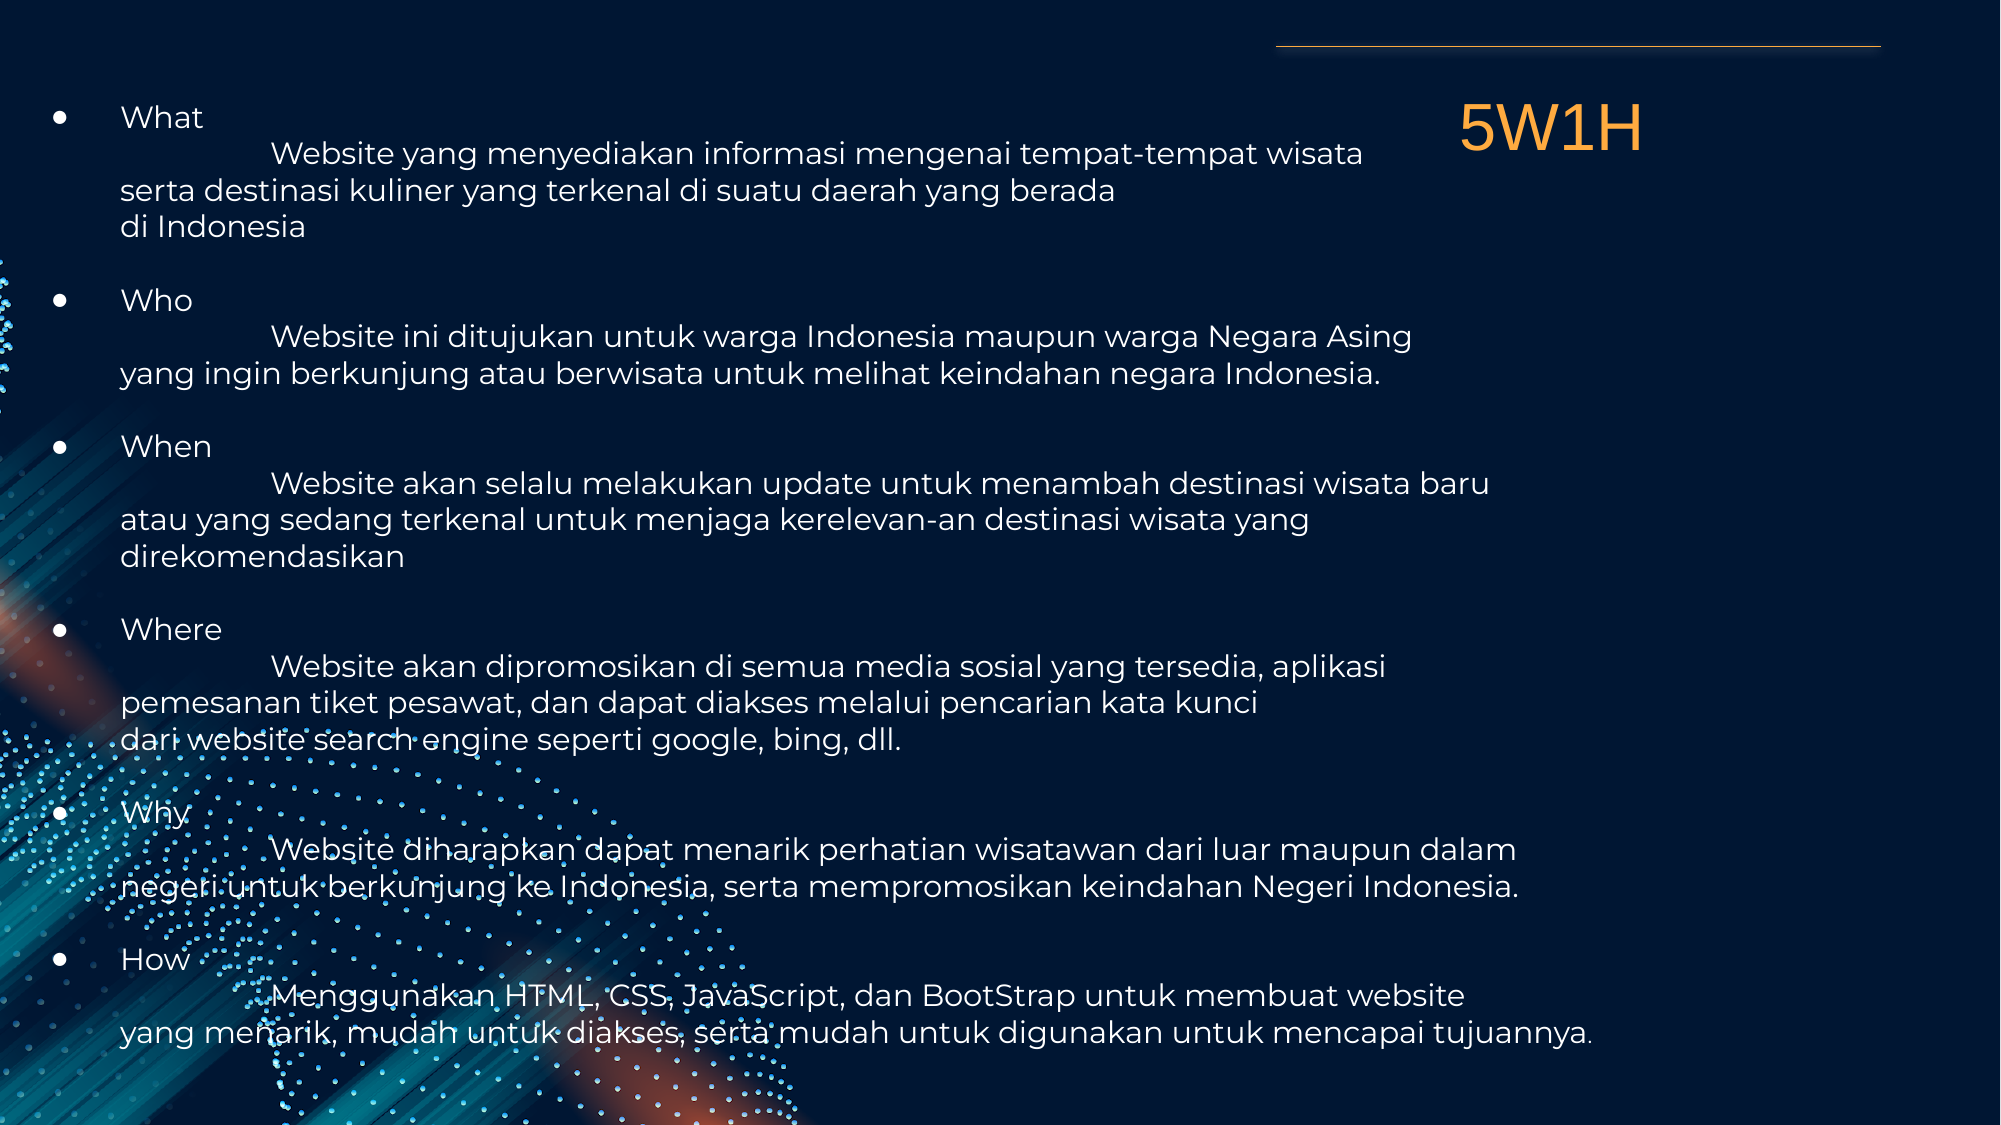

# 5W1H
What
	Website yang menyediakan informasi mengenai tempat-tempat wisata
serta destinasi kuliner yang terkenal di suatu daerah yang berada
di Indonesia
Who
	Website ini ditujukan untuk warga Indonesia maupun warga Negara Asing
yang ingin berkunjung atau berwisata untuk melihat keindahan negara Indonesia.

When
	Website akan selalu melakukan update untuk menambah destinasi wisata baru
atau yang sedang terkenal untuk menjaga kerelevan-an destinasi wisata yang
direkomendasikan
Where
	Website akan dipromosikan di semua media sosial yang tersedia, aplikasi
pemesanan tiket pesawat, dan dapat diakses melalui pencarian kata kunci
dari website search engine seperti google, bing, dll.
Why
	Website diharapkan dapat menarik perhatian wisatawan dari luar maupun dalam
negeri untuk berkunjung ke Indonesia, serta mempromosikan keindahan Negeri Indonesia.
How
	Menggunakan HTML, CSS, JavaScript, dan BootStrap untuk membuat website
yang menarik, mudah untuk diakses, serta mudah untuk digunakan untuk mencapai tujuannya.